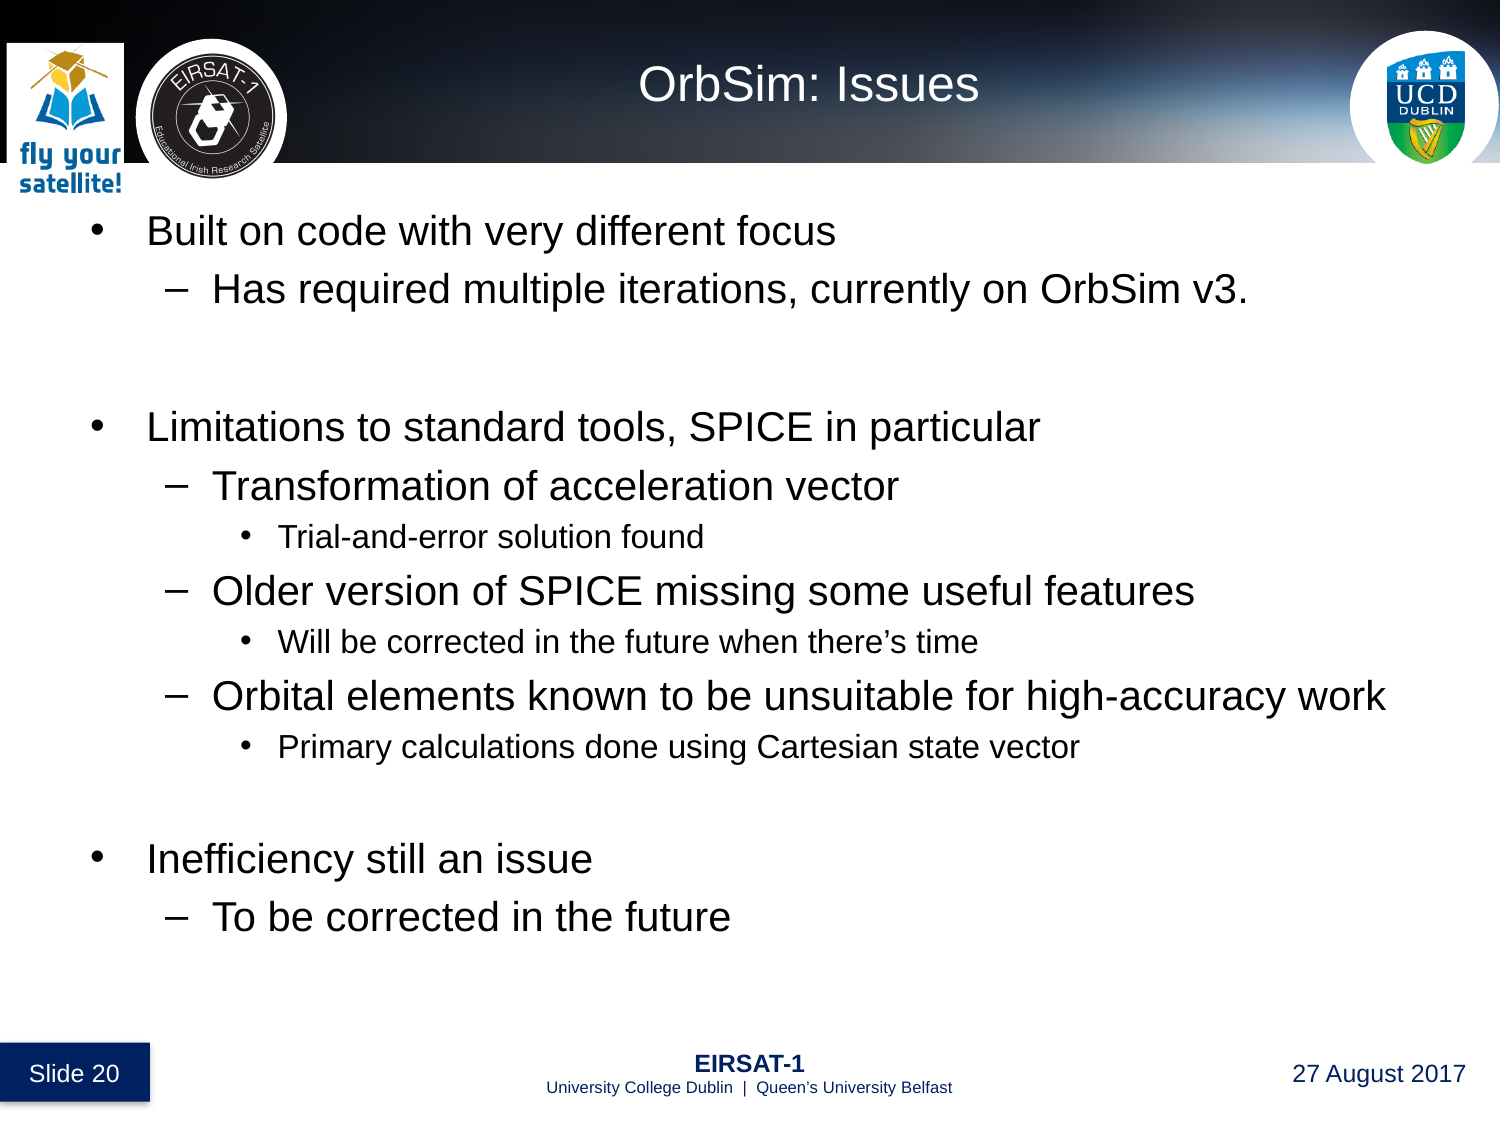

# OrbSim: Issues
Built on code with very different focus
Has required multiple iterations, currently on OrbSim v3.

Limitations to standard tools, SPICE in particular
Transformation of acceleration vector
Trial-and-error solution found
Older version of SPICE missing some useful features
Will be corrected in the future when there’s time
Orbital elements known to be unsuitable for high-accuracy work
Primary calculations done using Cartesian state vector

Inefficiency still an issue
To be corrected in the future

  Slide 20
EIRSAT-1
University College Dublin  |  Queen’s University Belfast
27 August 2017